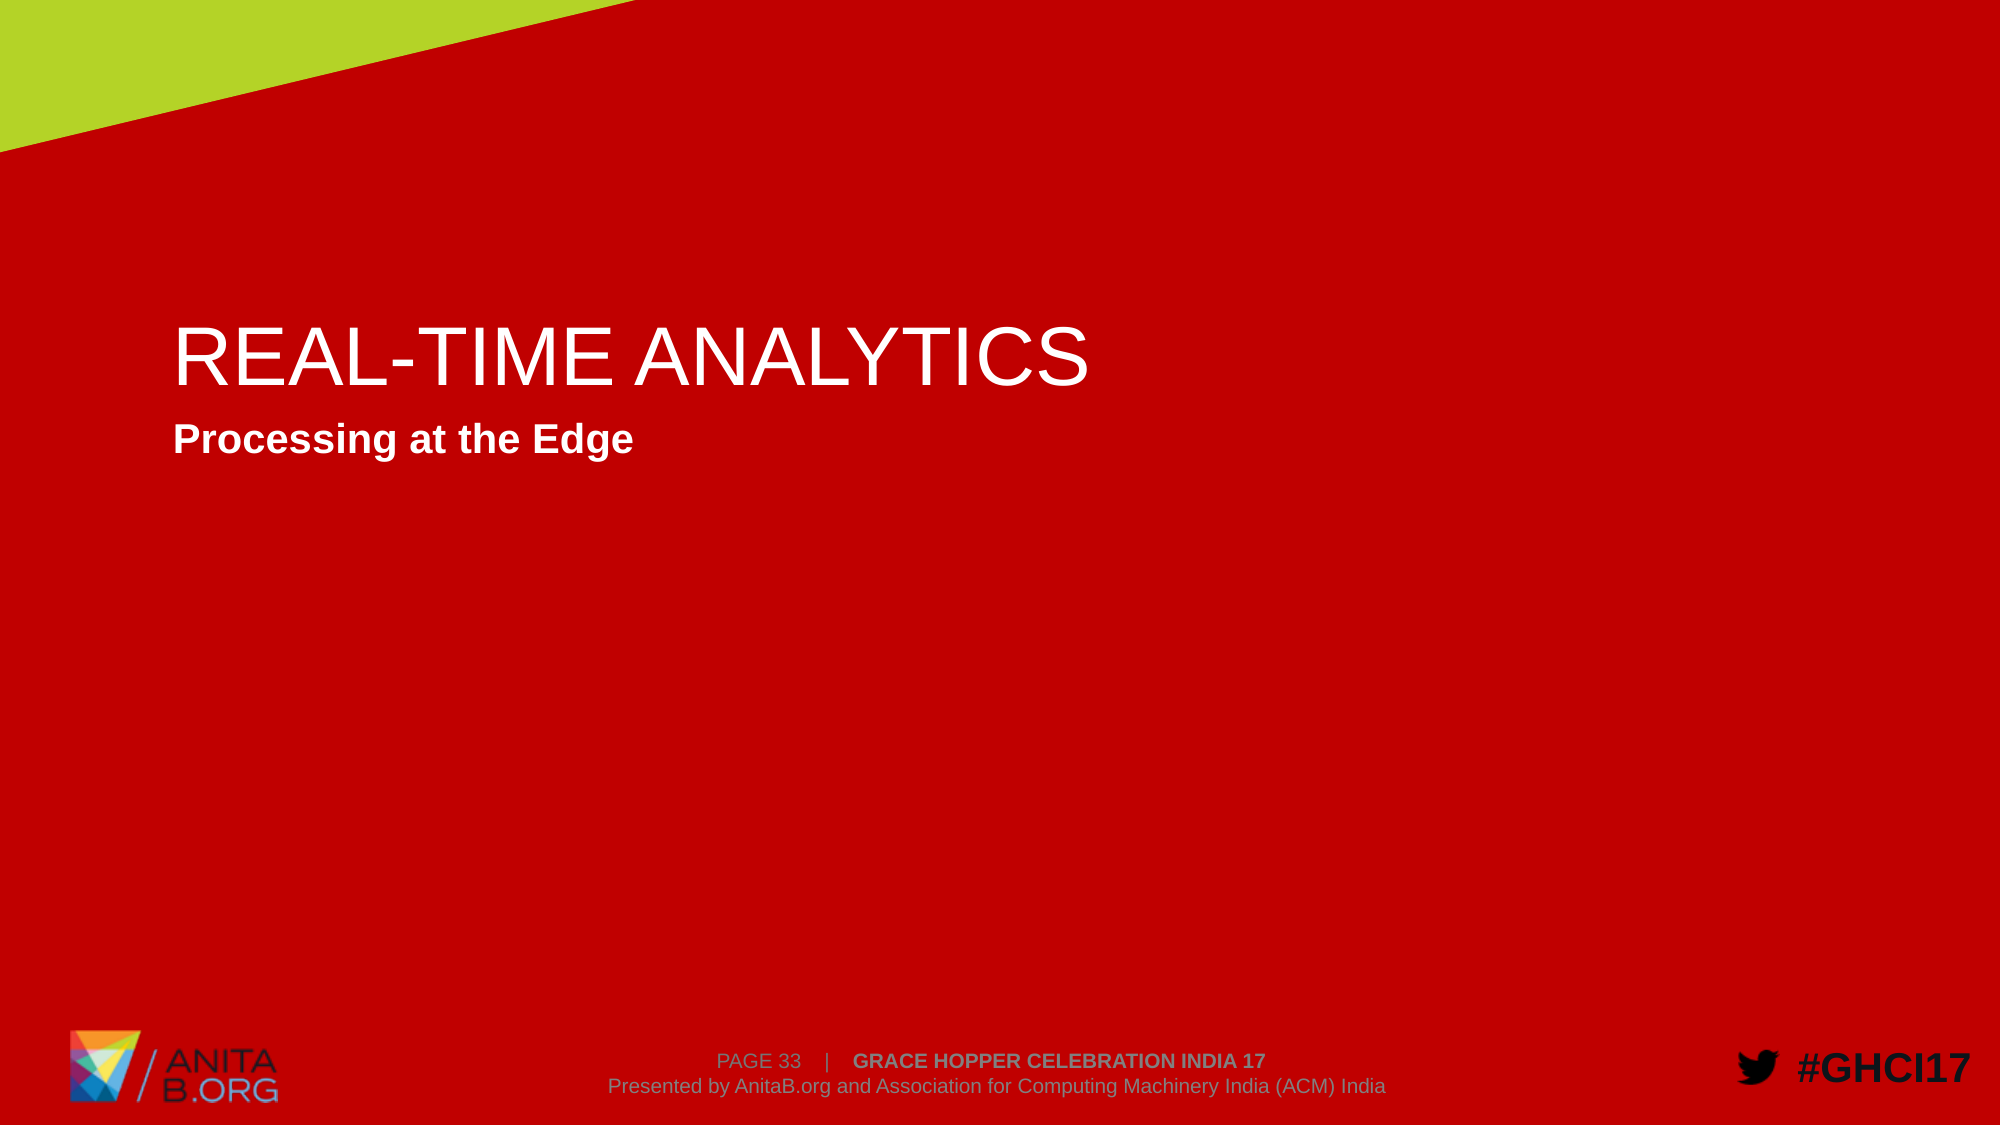

# Real-time analytics
Processing at the Edge